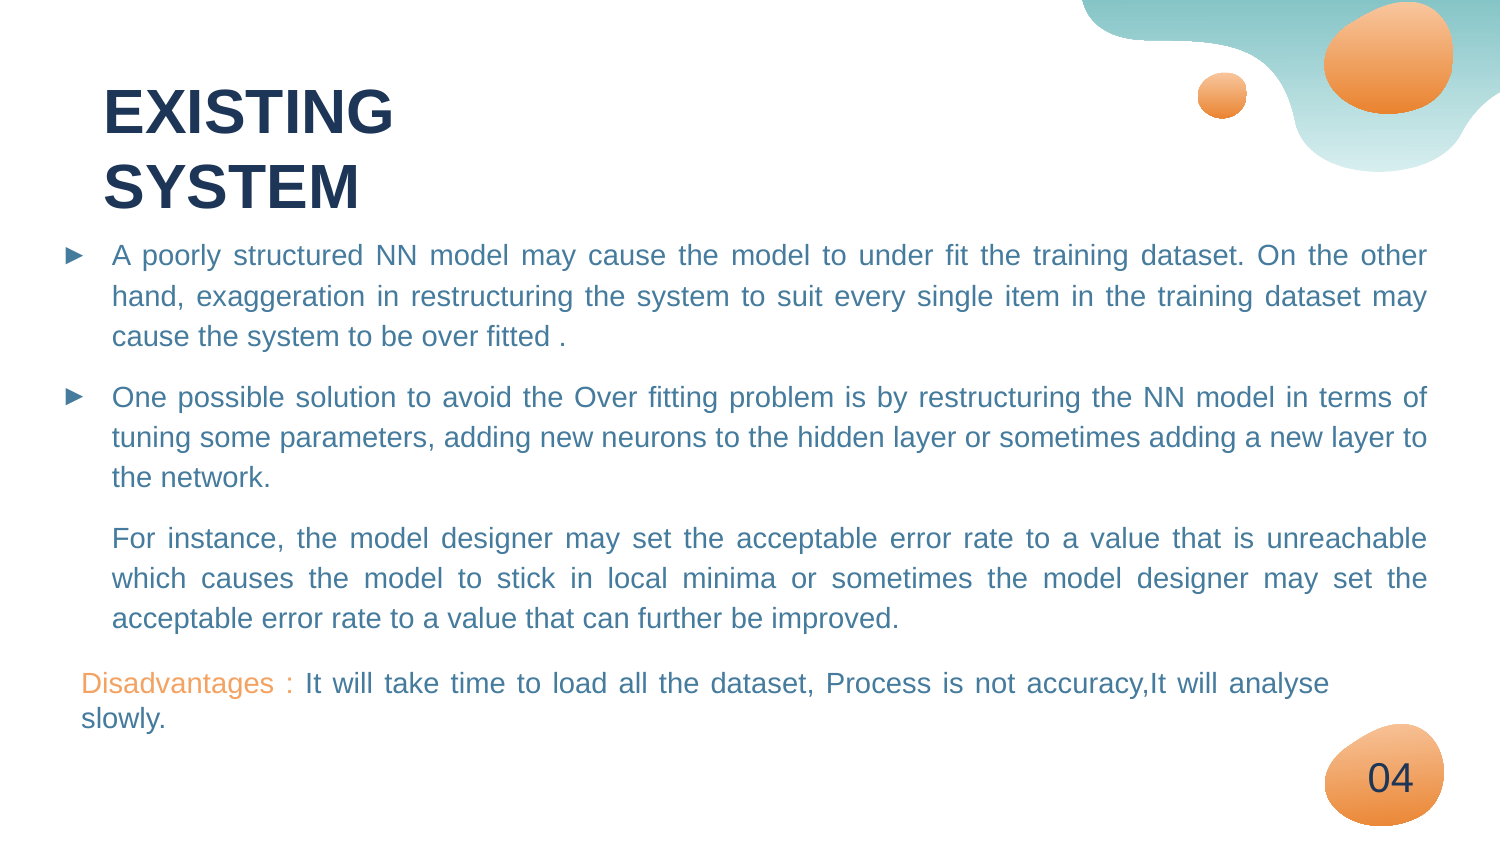

# EXISTING SYSTEM
A poorly structured NN model may cause the model to under fit the training dataset. On the other hand, exaggeration in restructuring the system to suit every single item in the training dataset may cause the system to be over fitted .
One possible solution to avoid the Over fitting problem is by restructuring the NN model in terms of tuning some parameters, adding new neurons to the hidden layer or sometimes adding a new layer to the network.
For instance, the model designer may set the acceptable error rate to a value that is unreachable which causes the model to stick in local minima or sometimes the model designer may set the acceptable error rate to a value that can further be improved.

Disadvantages : It will take time to load all the dataset, Process is not accuracy,It will analyse slowly.

04